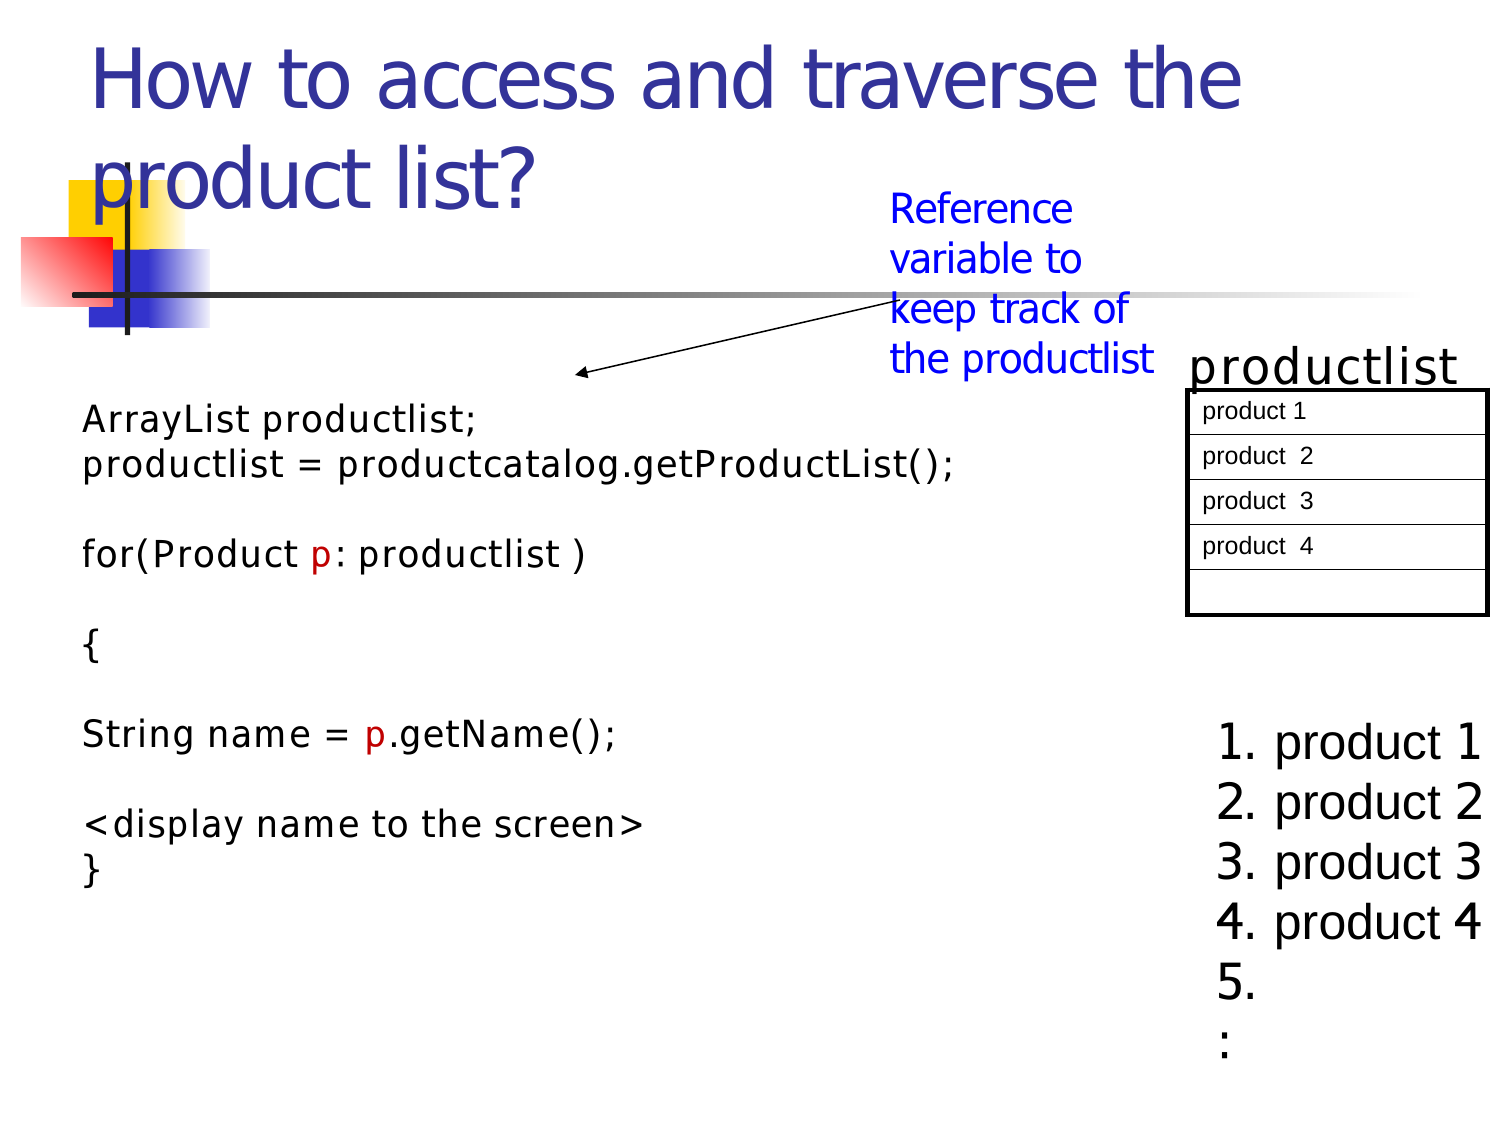

# How to access and traverse the product list?
Reference variable to keep track of the productlist

productlist
ArrayList productlist;
productlist = productcatalog.getProductList();

for(Product p: productlist )

{

String name = p.getName();

<display name to the screen>
}

| product 1 |
| --- |
| product 2 |
| product 3 |
| product 4 |
|  |
1. product 1
2. product 2
3. product 3
4. product 4
5.
: